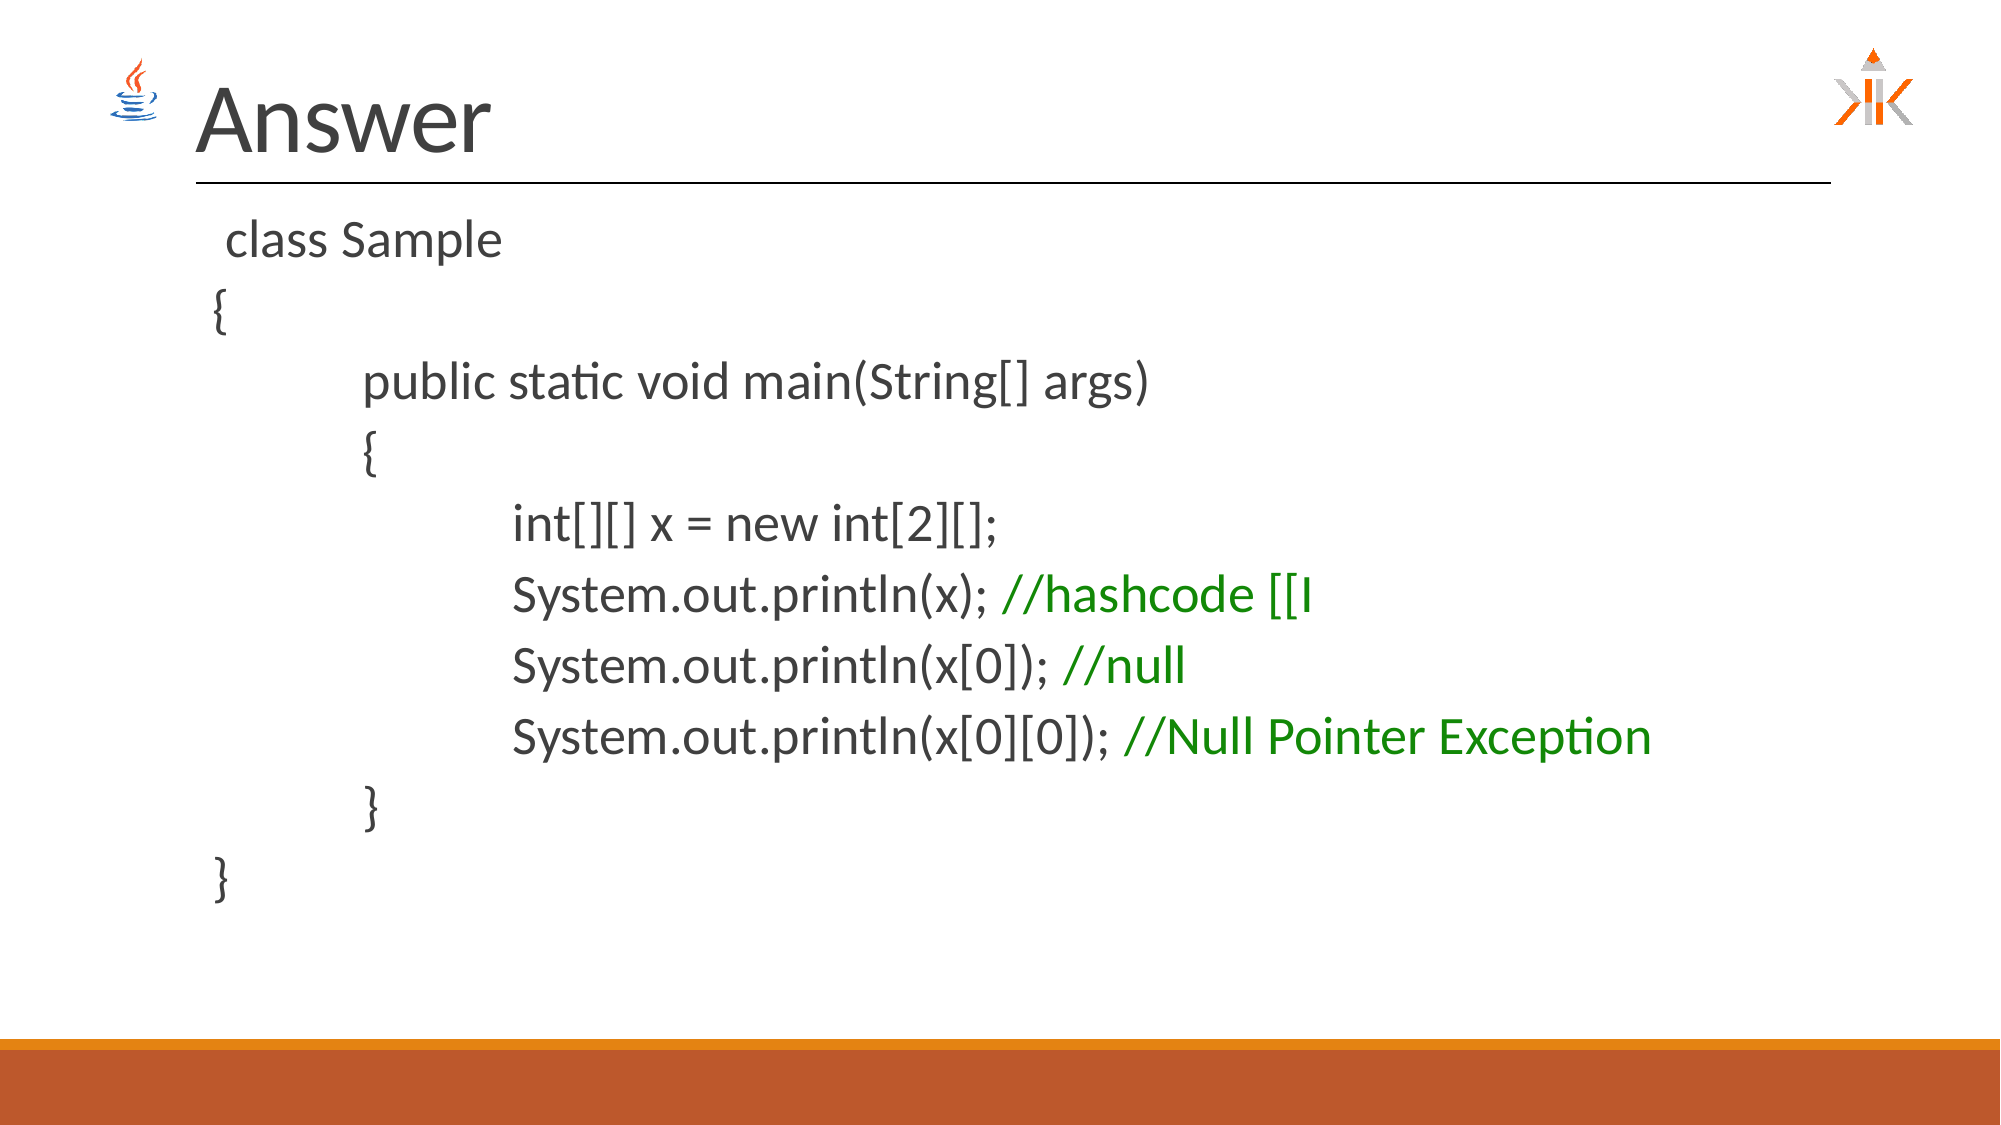

# Answer
 class Sample
{
	public static void main(String[] args)
	{
		int[][] x = new int[2][];
		System.out.println(x); //hashcode [[I
		System.out.println(x[0]); //null
		System.out.println(x[0][0]); //Null Pointer Exception
	}
}